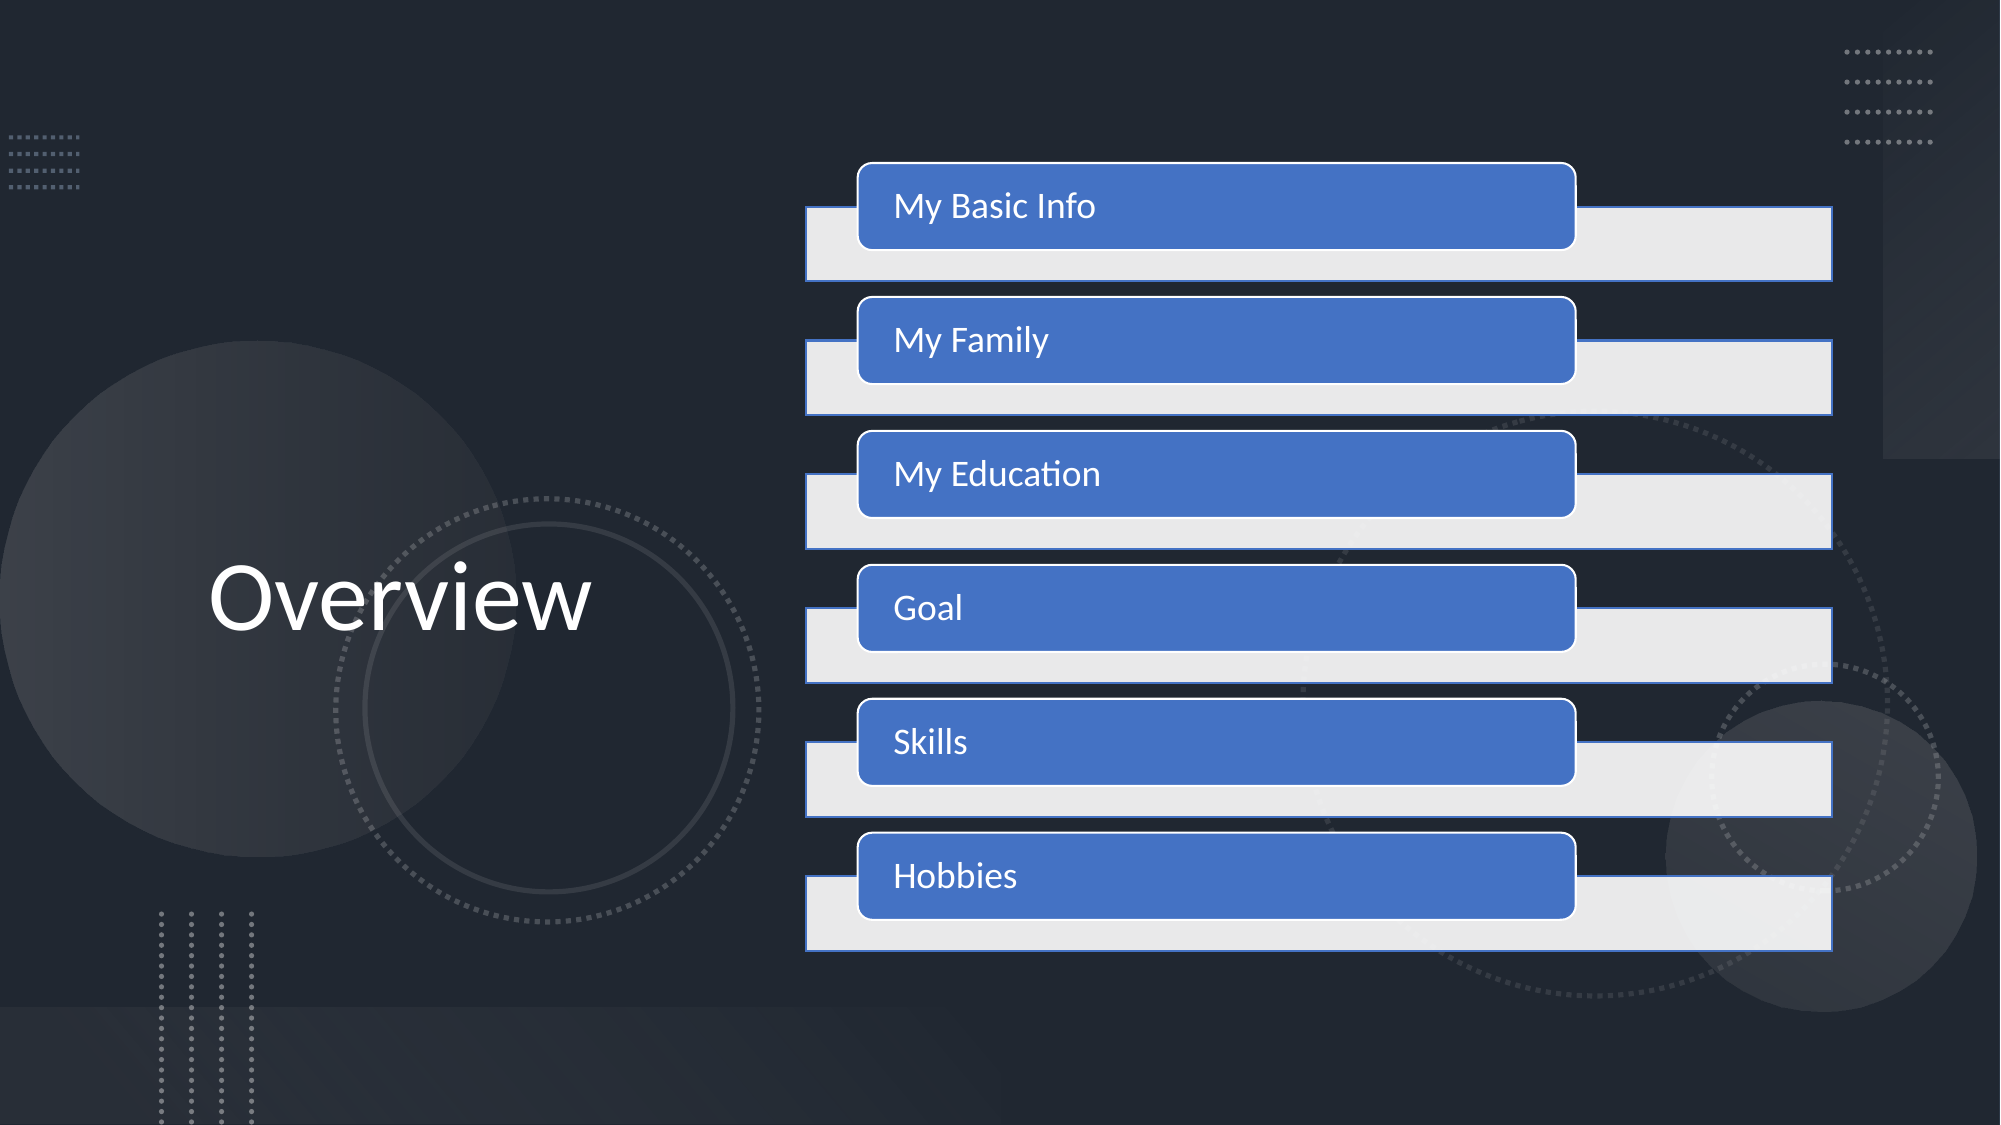

# Overview
My Basic Info
My Family
My Education
Goal
Skills
Hobbies